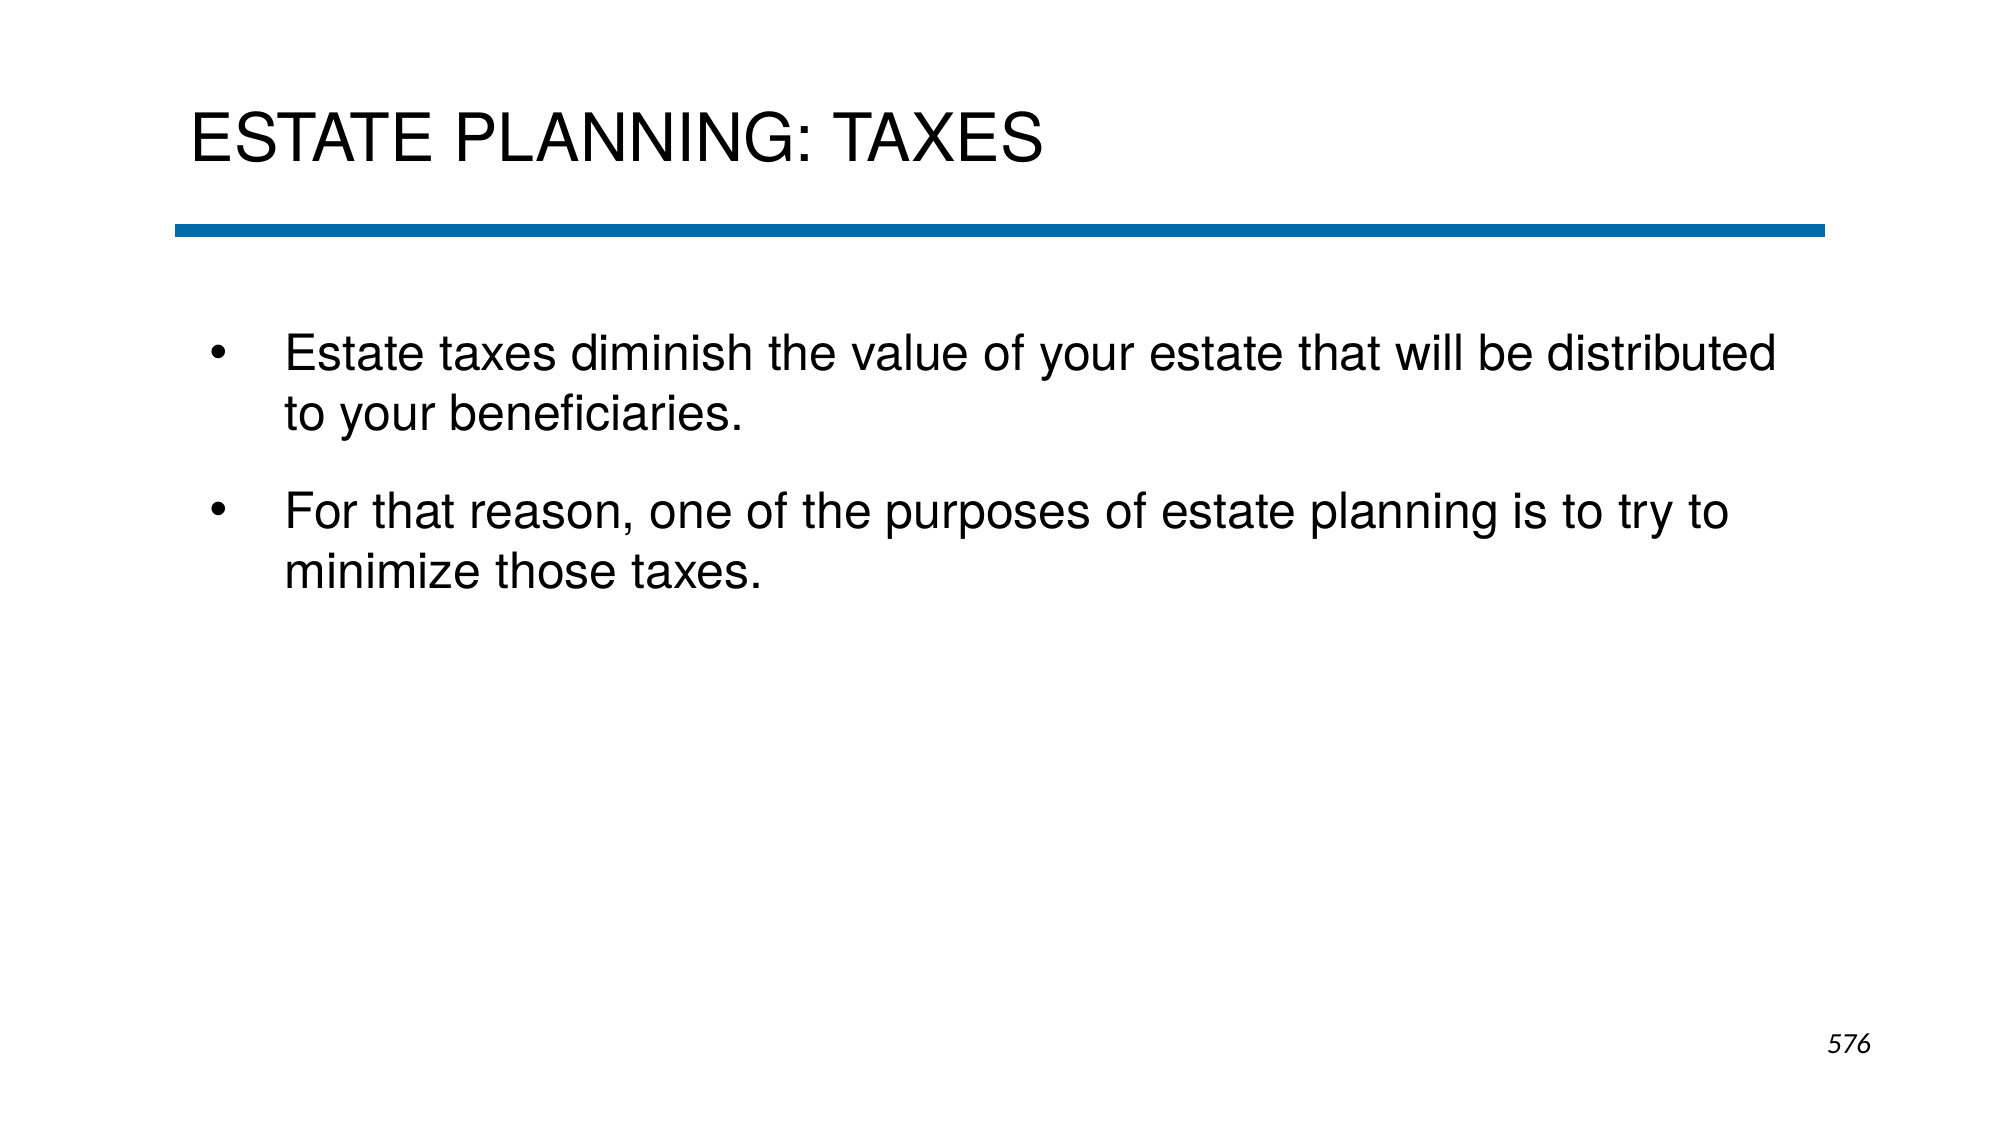

# Estate Planning: TAXES
Estate taxes diminish the value of your estate that will be distributed to your beneficiaries.
For that reason, one of the purposes of estate planning is to try to minimize those taxes.

1-576